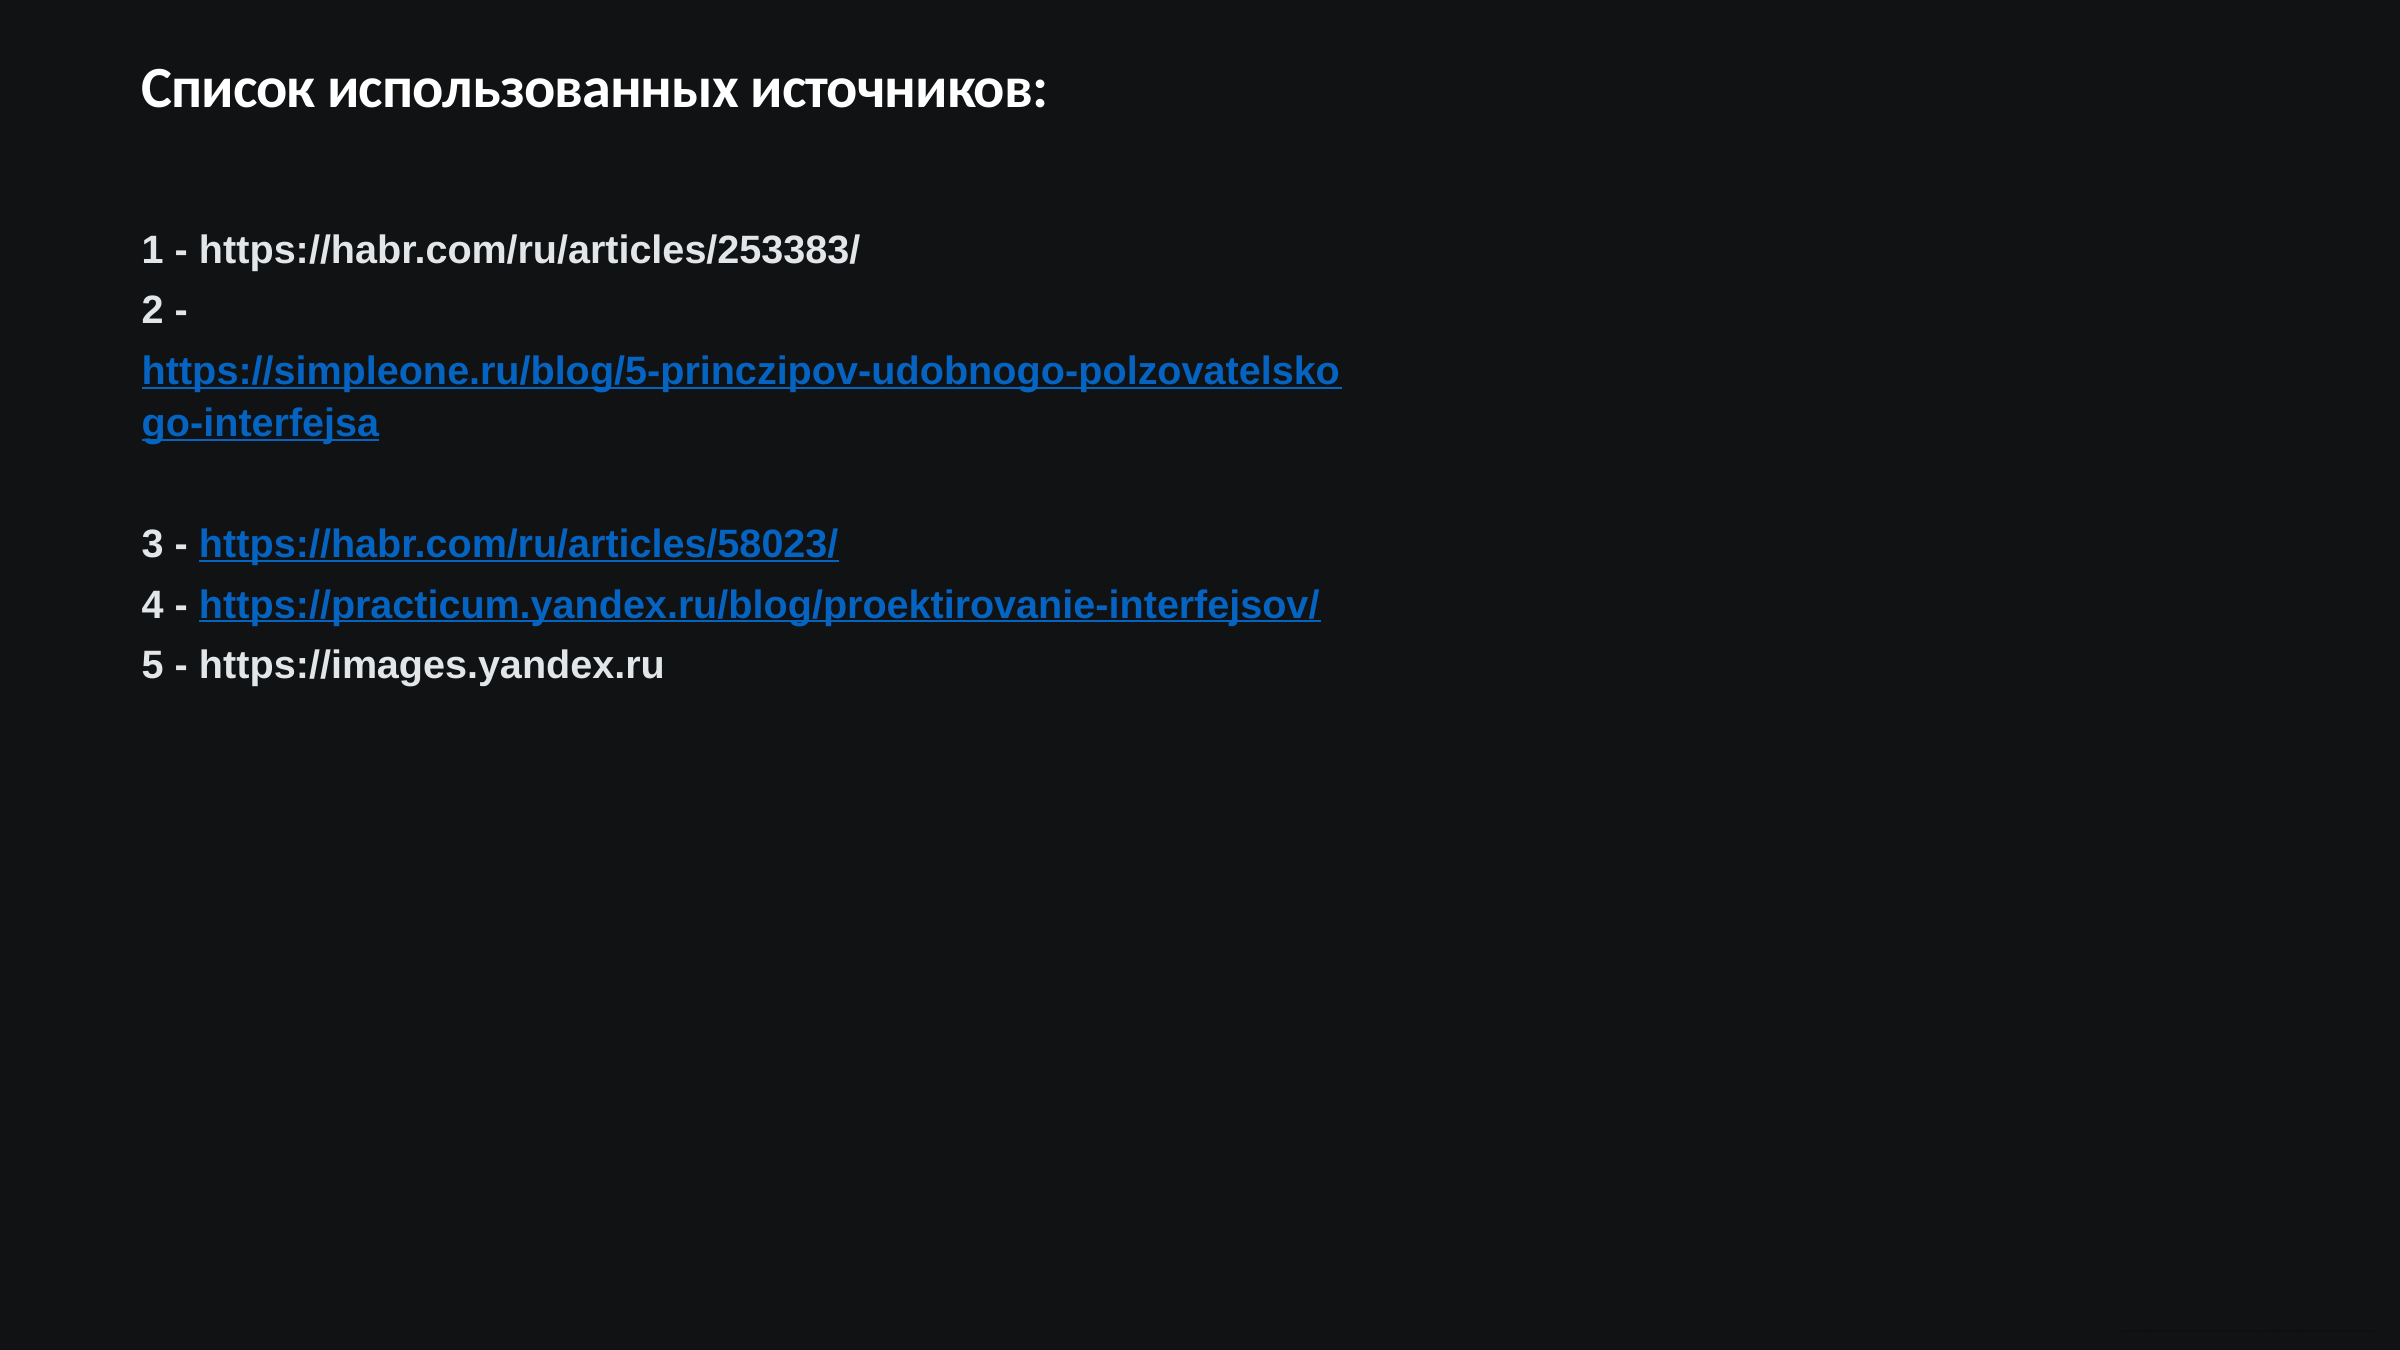

Список использованных источников:
1 - https://habr.com/ru/articles/253383/
2 - https://simpleone.ru/blog/5-princzipov-udobnogo-polzovatelskogo-interfejsa
3 - https://habr.com/ru/articles/58023/
4 - https://practicum.yandex.ru/blog/proektirovanie-interfejsov/
5 - https://images.yandex.ru